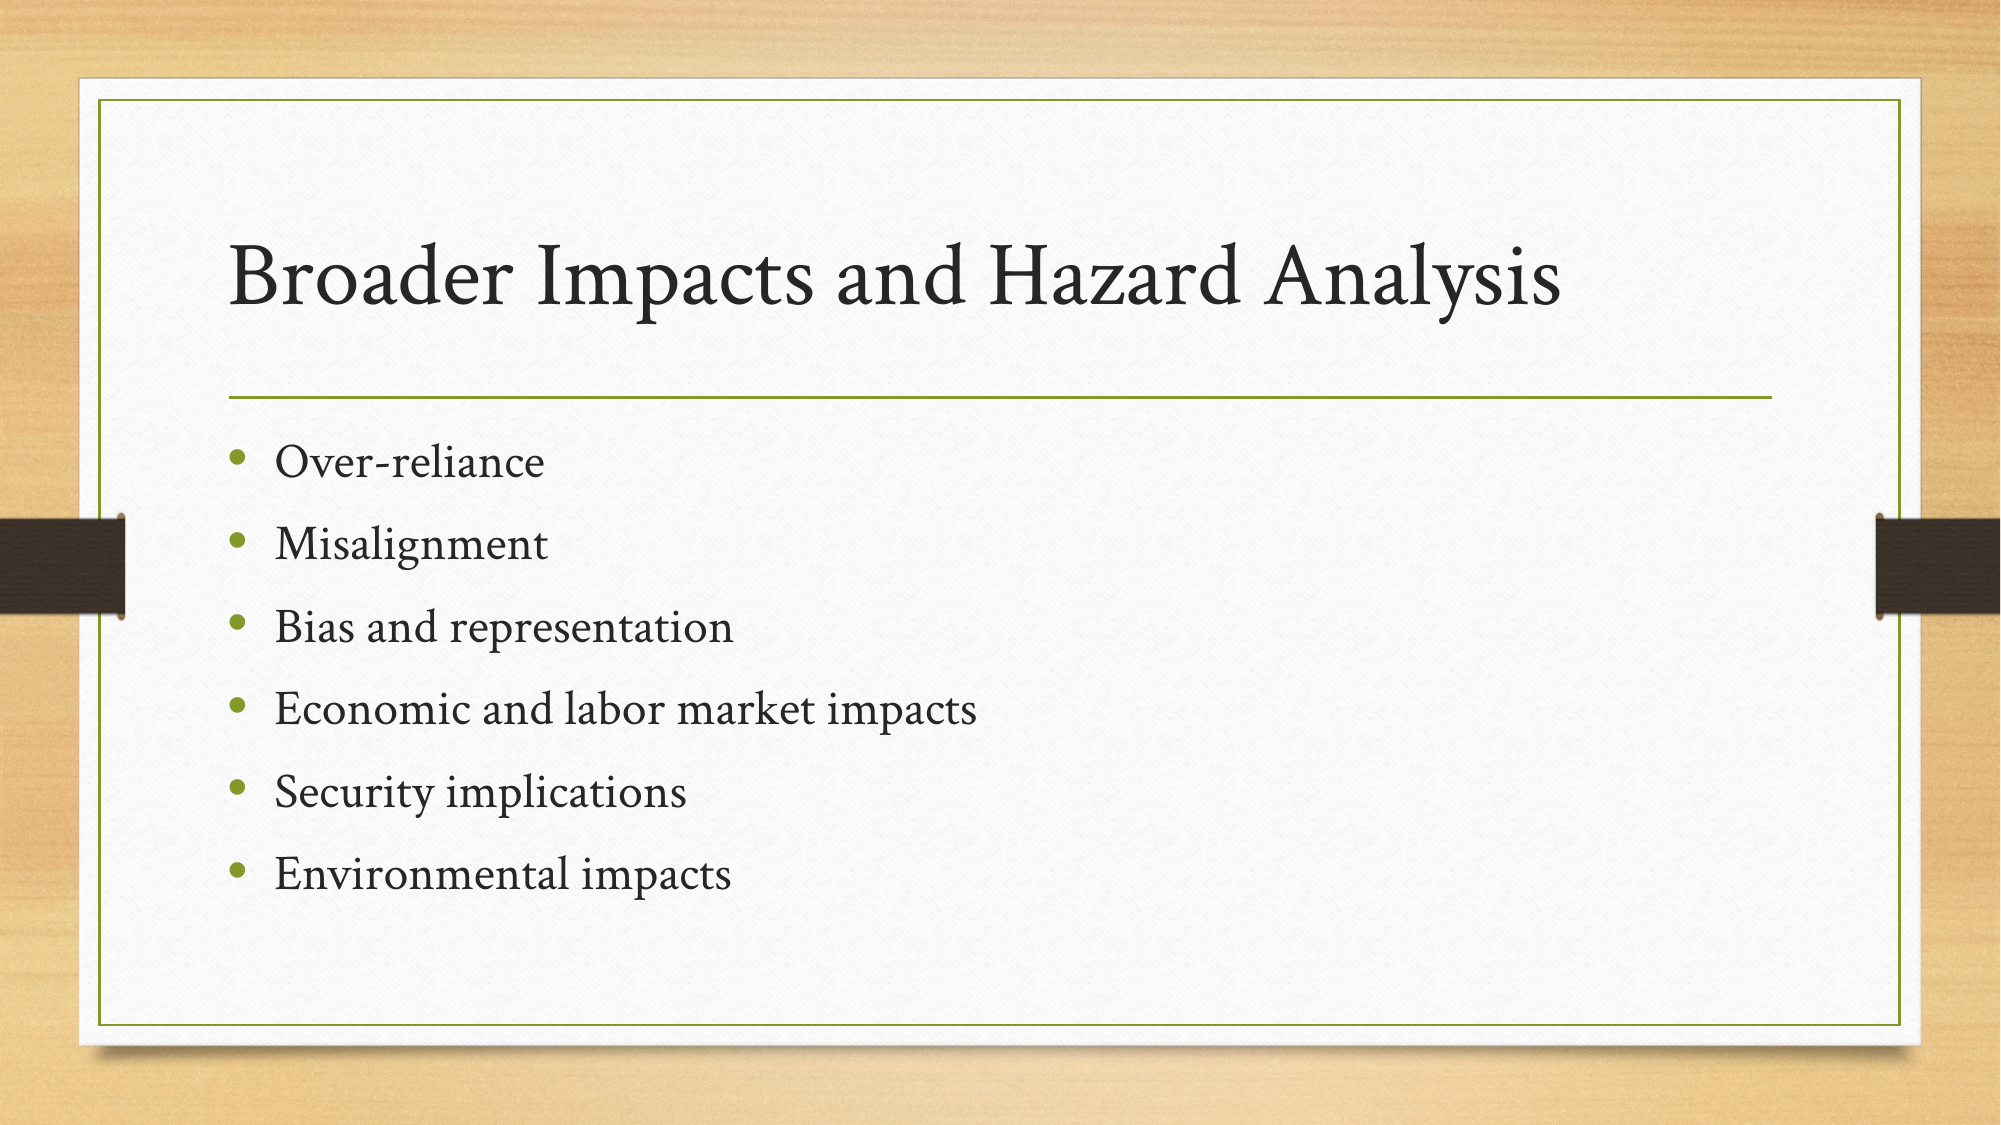

# Broader Impacts and Hazard Analysis
Over-reliance
Misalignment
Bias and representation
Economic and labor market impacts
Security implications
Environmental impacts